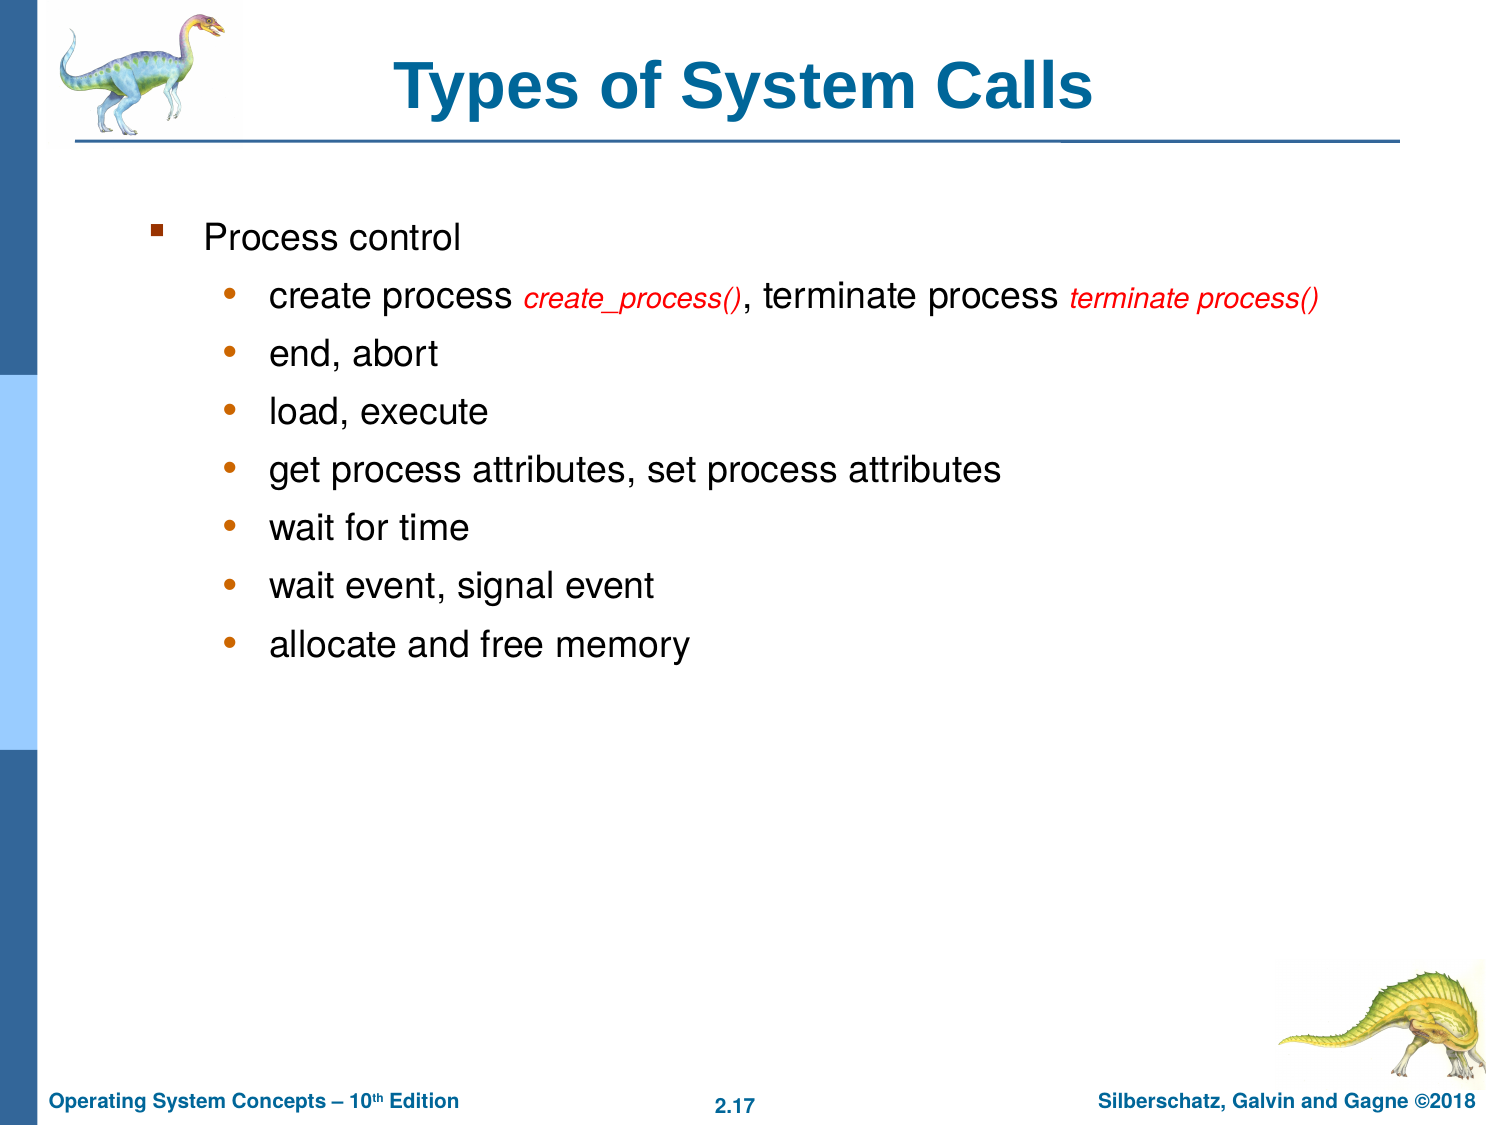

# Types of System Calls
Process control
create process create_process(), terminate process terminate process()
end, abort
load, execute
get process attributes, set process attributes
wait for time
wait event, signal event
allocate and free memory